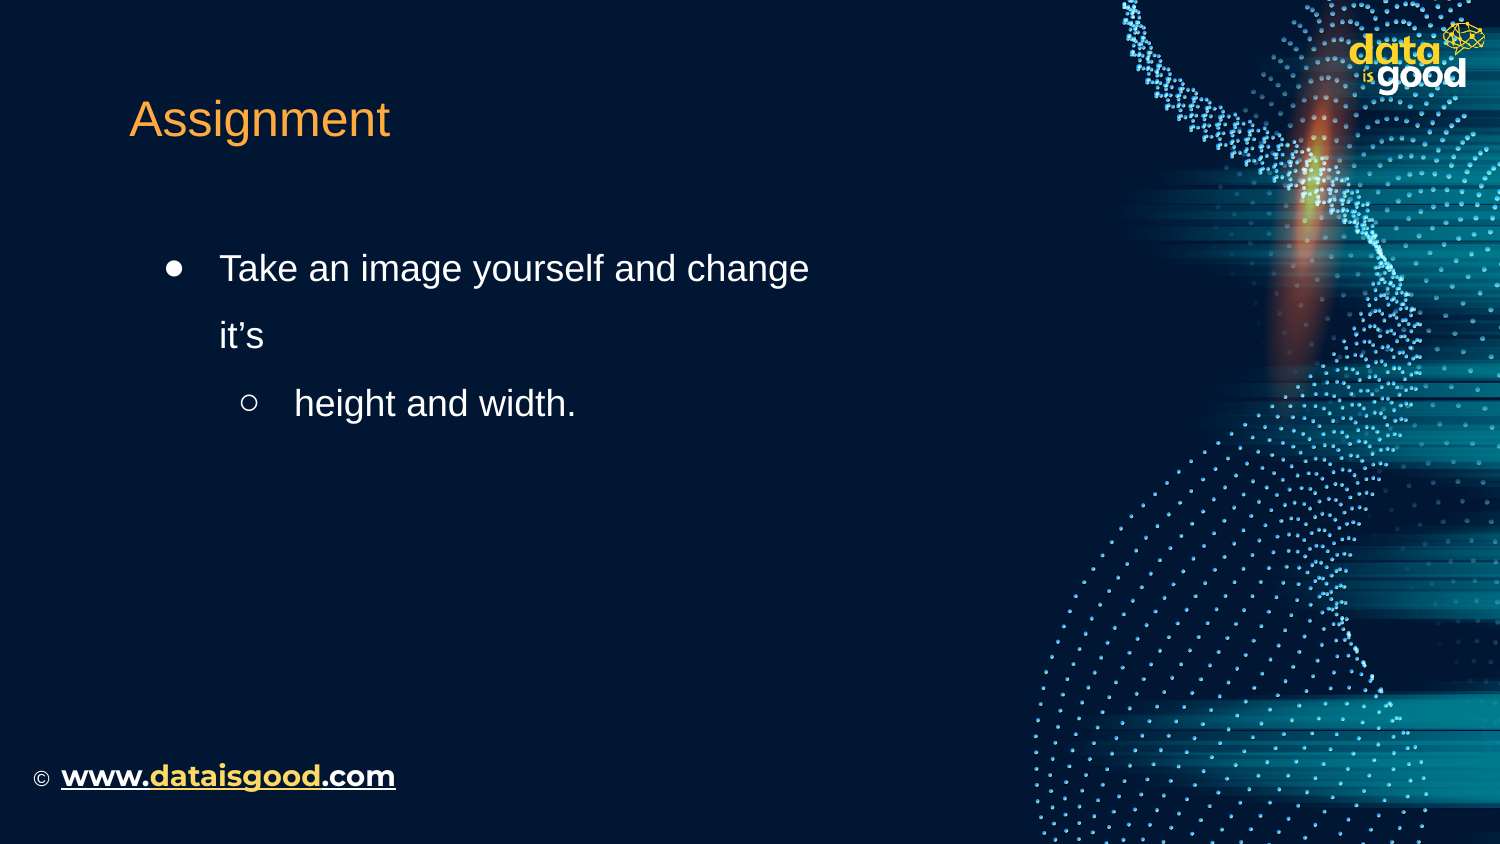

# Assignment
Take an image yourself and change it’s
height and width.